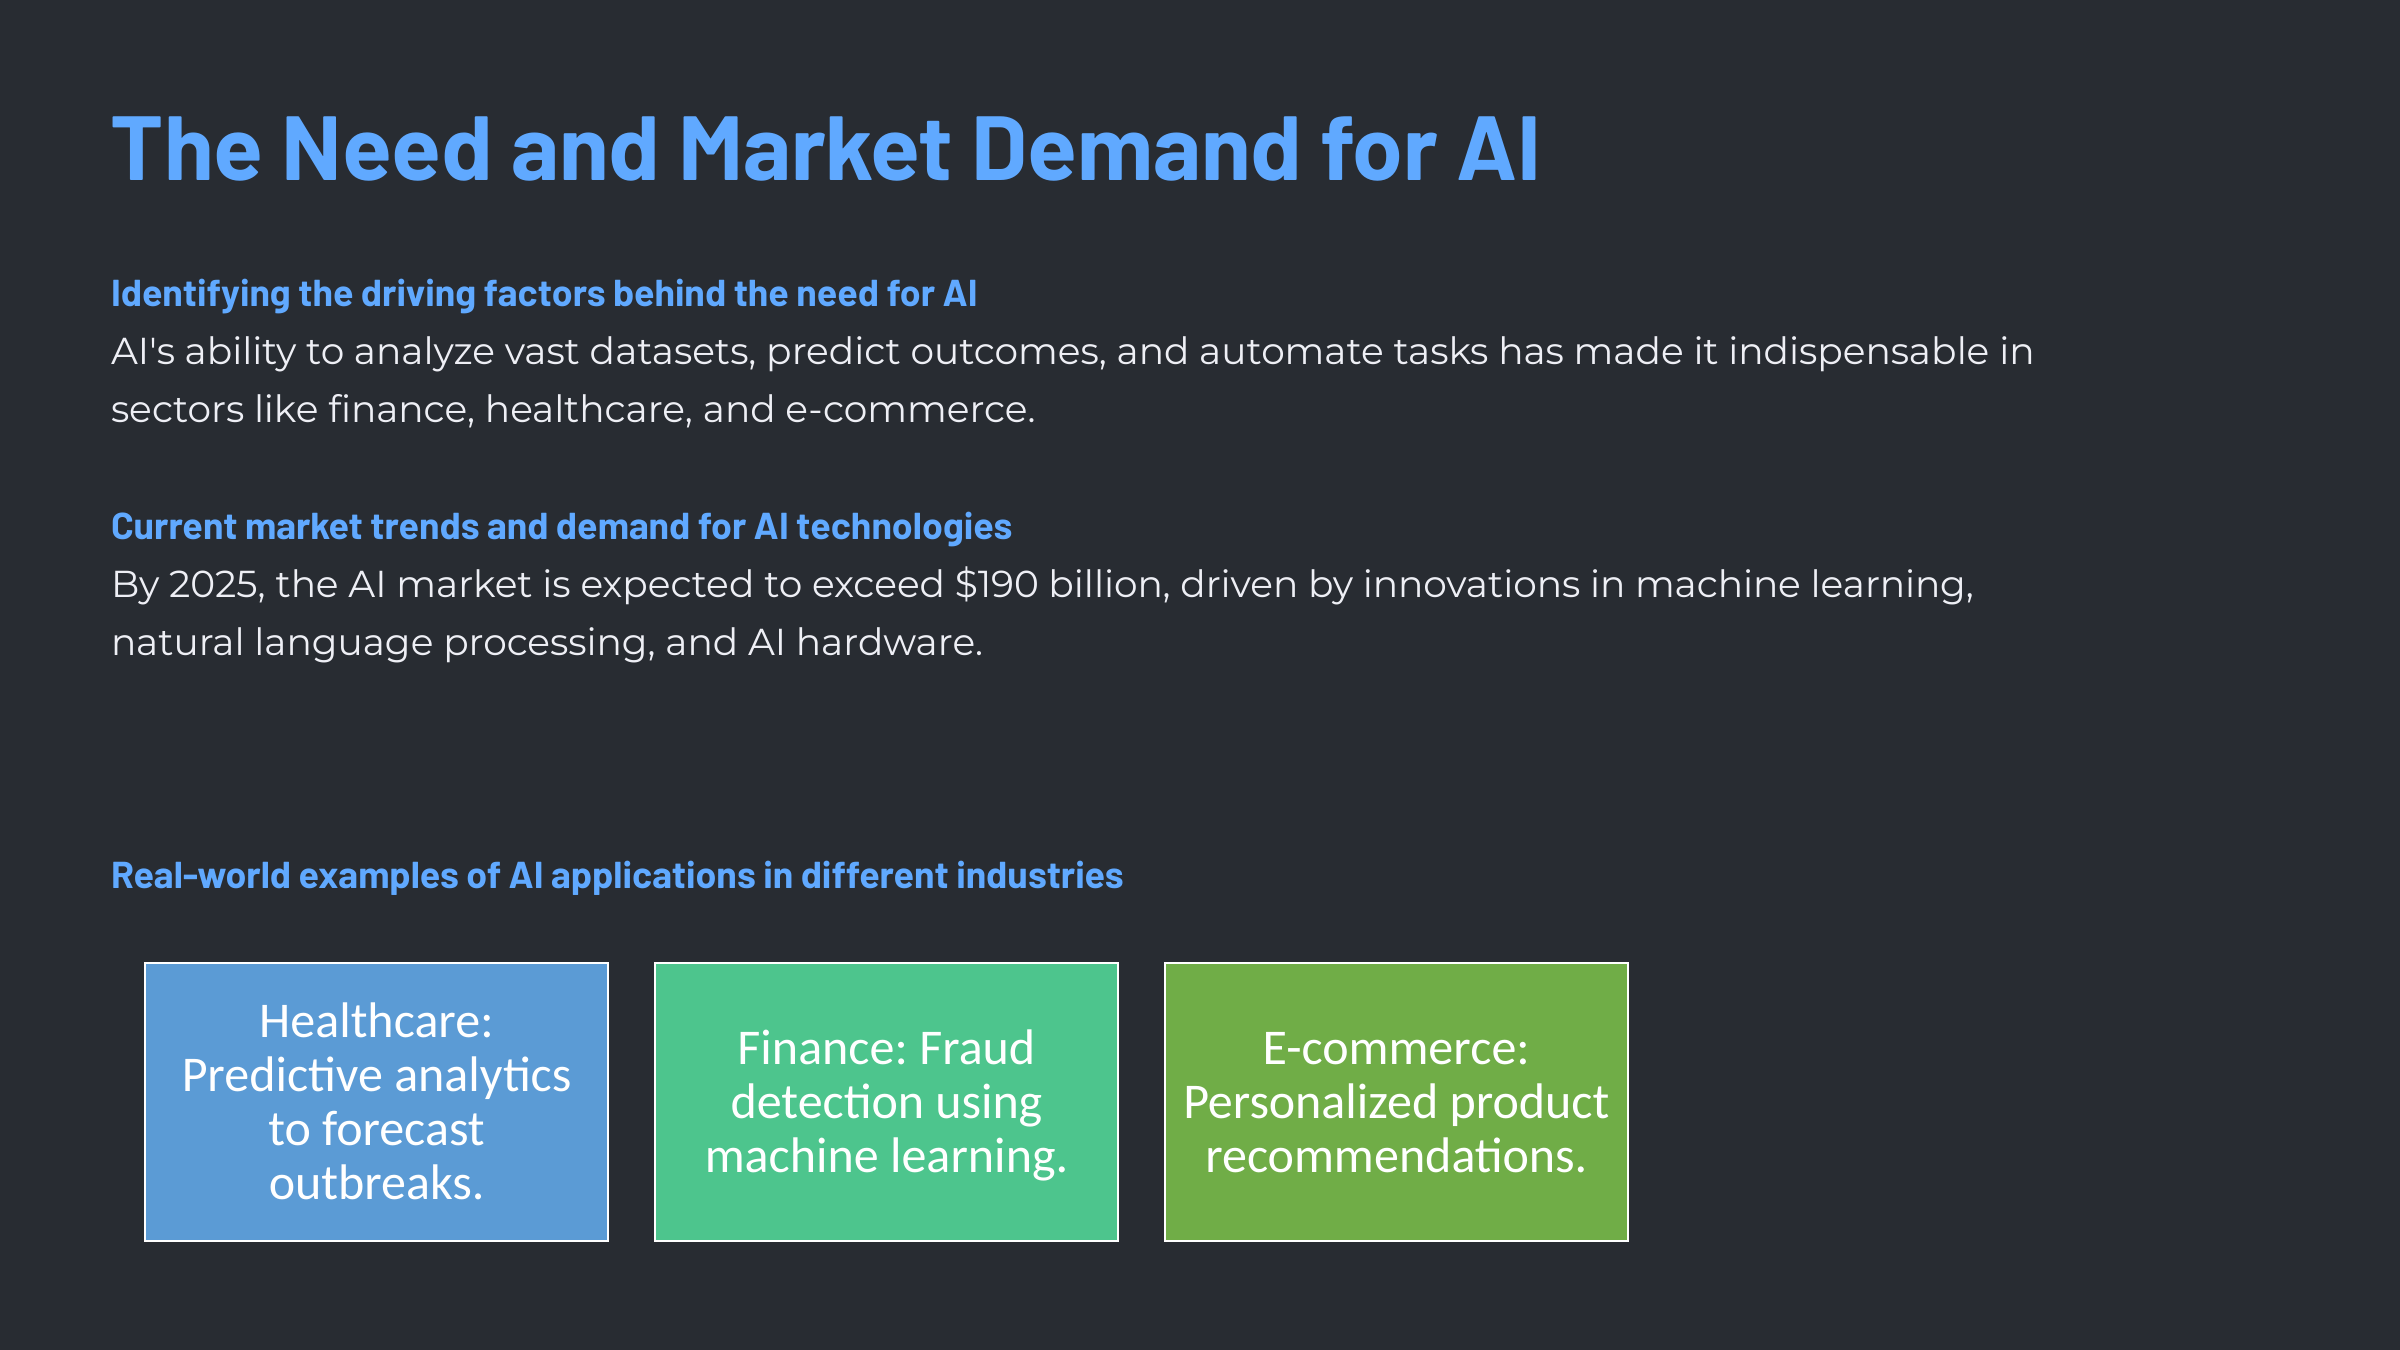

The Need and Market Demand for AI
Identifying the driving factors behind the need for AI
AI's ability to analyze vast datasets, predict outcomes, and automate tasks has made it indispensable in sectors like finance, healthcare, and e-commerce.

Current market trends and demand for AI technologies
By 2025, the AI market is expected to exceed $190 billion, driven by innovations in machine learning, natural language processing, and AI hardware.

Real-world examples of AI applications in different industries

Healthcare: Predictive analytics to forecast outbreaks.
Finance: Fraud detection using machine learning.
E-commerce: Personalized product recommendations.